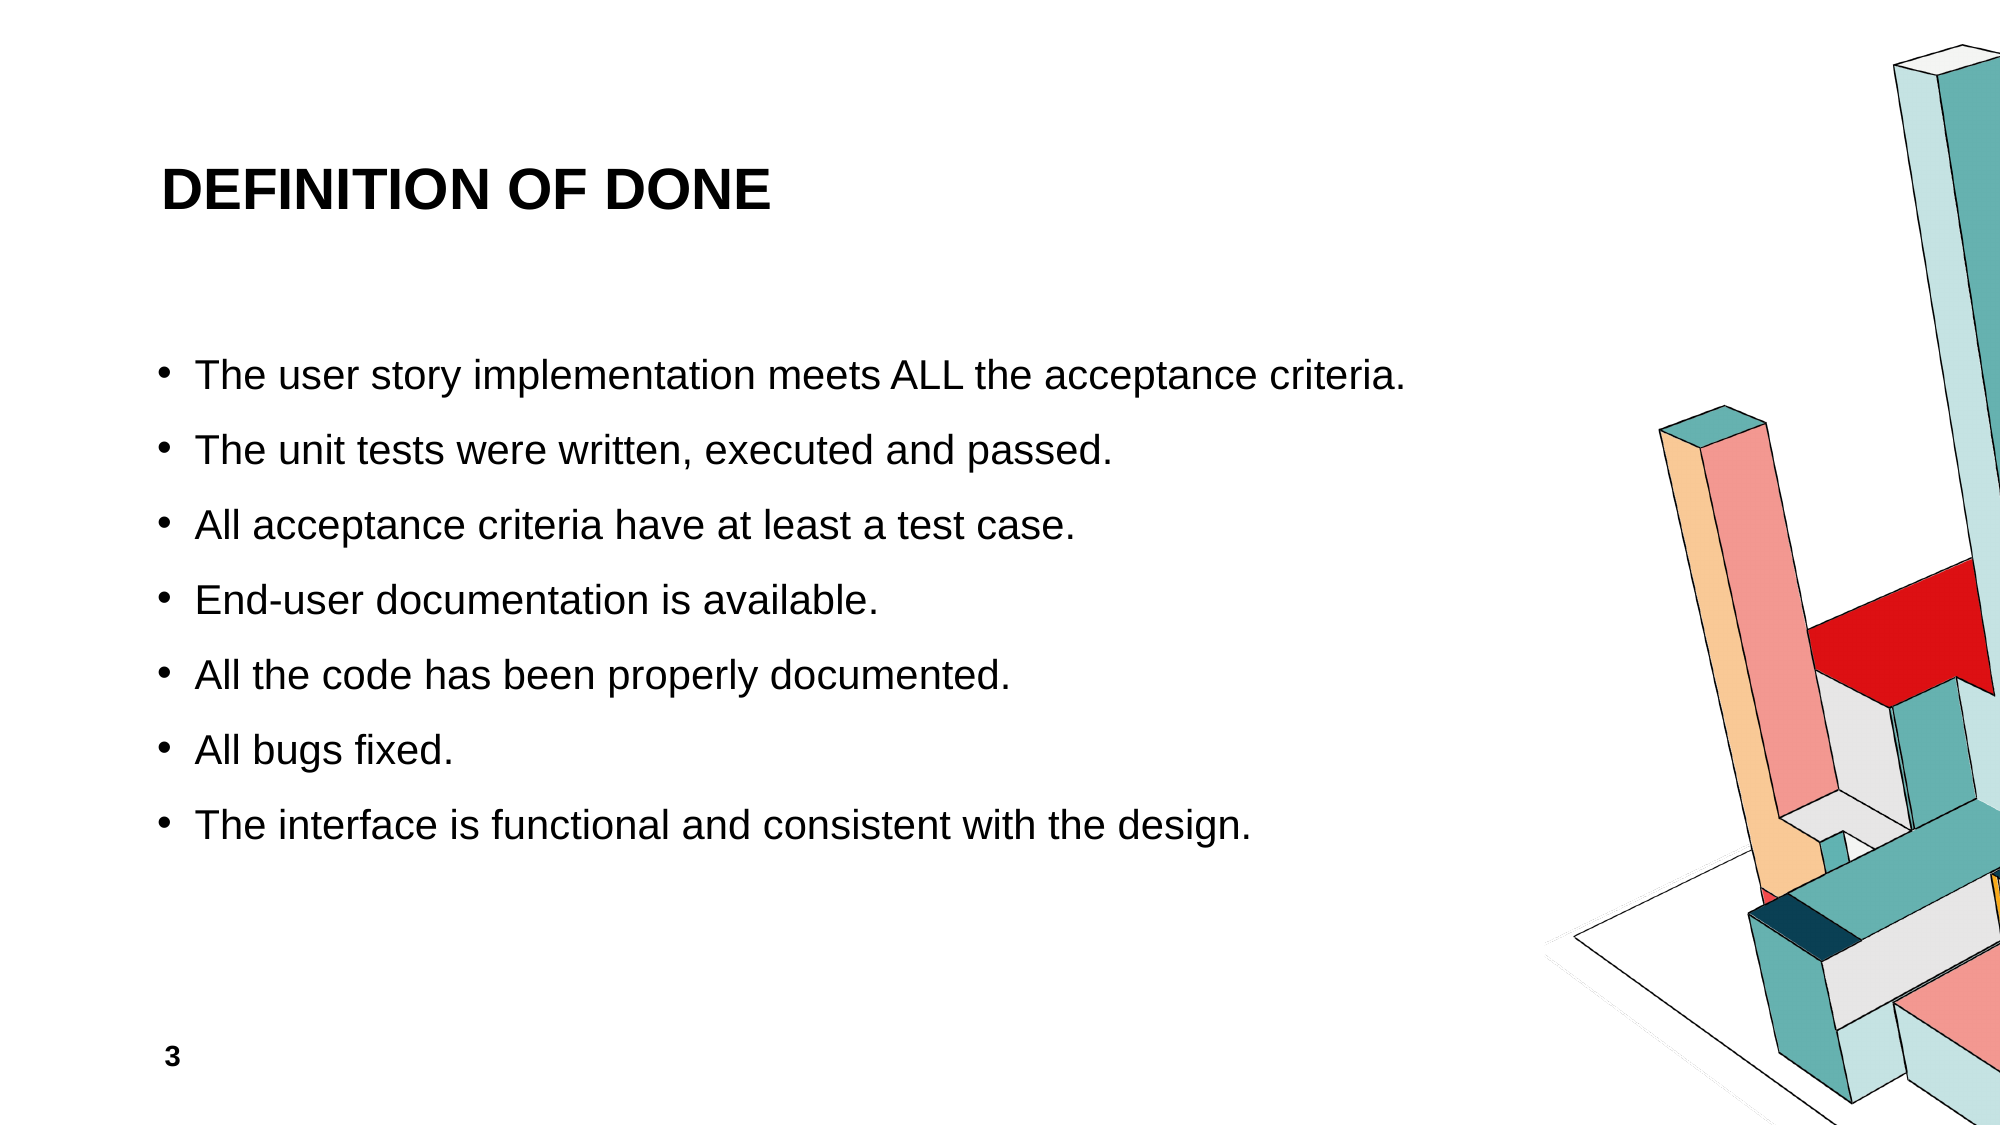

# DEFINITION OF DONE
The user story implementation meets ALL the acceptance criteria.
The unit tests were written, executed and passed.
All acceptance criteria have at least a test case.
End-user documentation is available.
All the code has been properly documented.
All bugs fixed.
The interface is functional and consistent with the design.

3